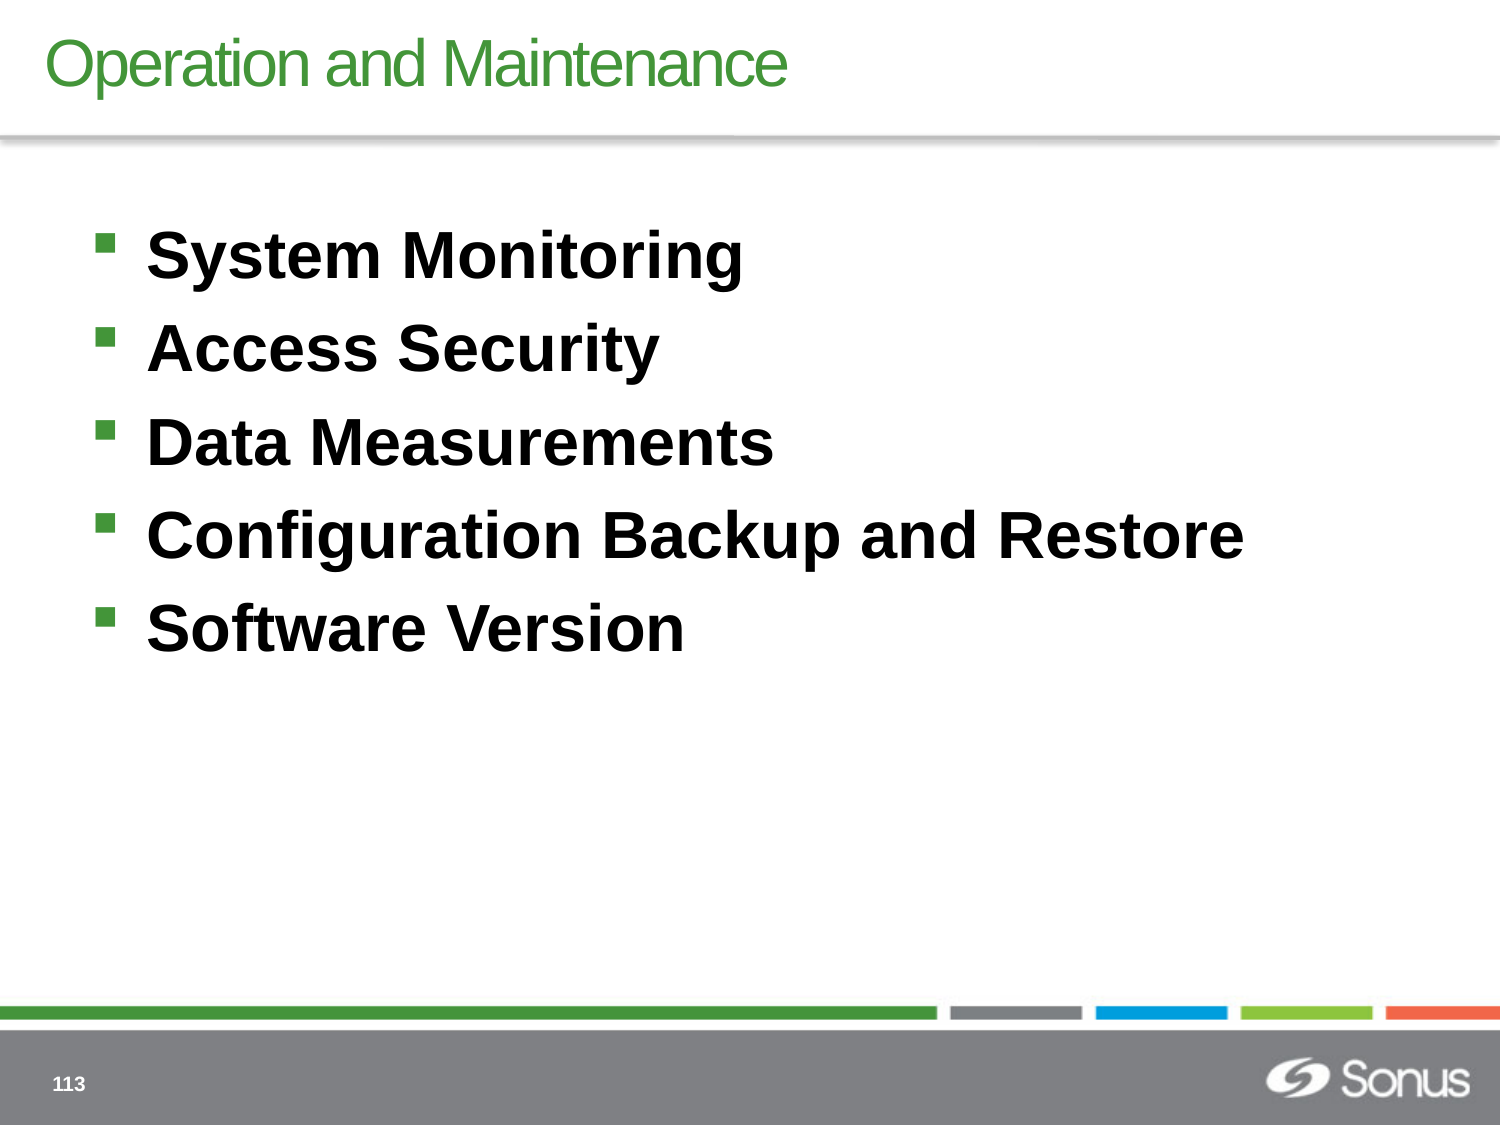

# Operation and Maintenance
System Monitoring
Access Security
Data Measurements
Configuration Backup and Restore
Software Version